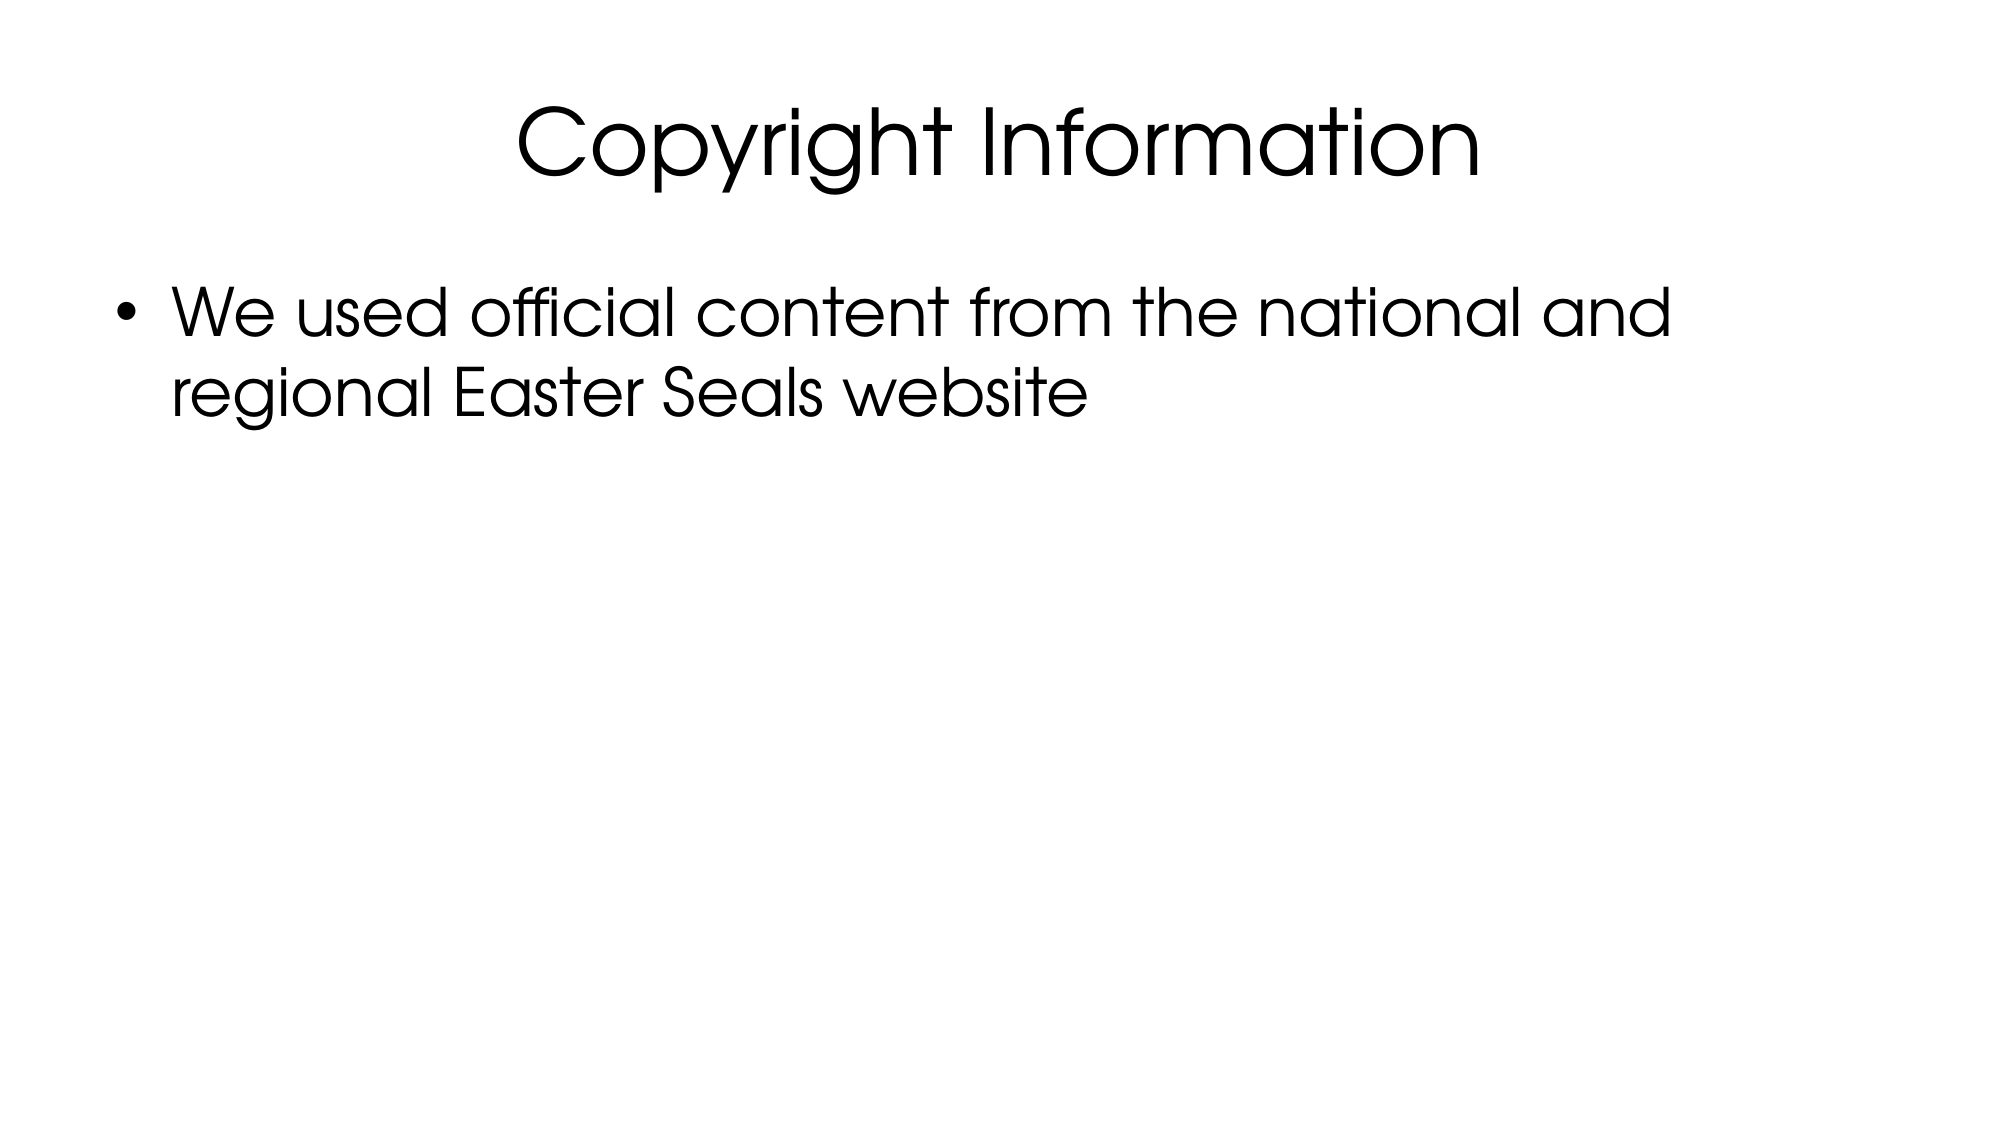

# Copyright Information
We used official content from the national and regional Easter Seals website